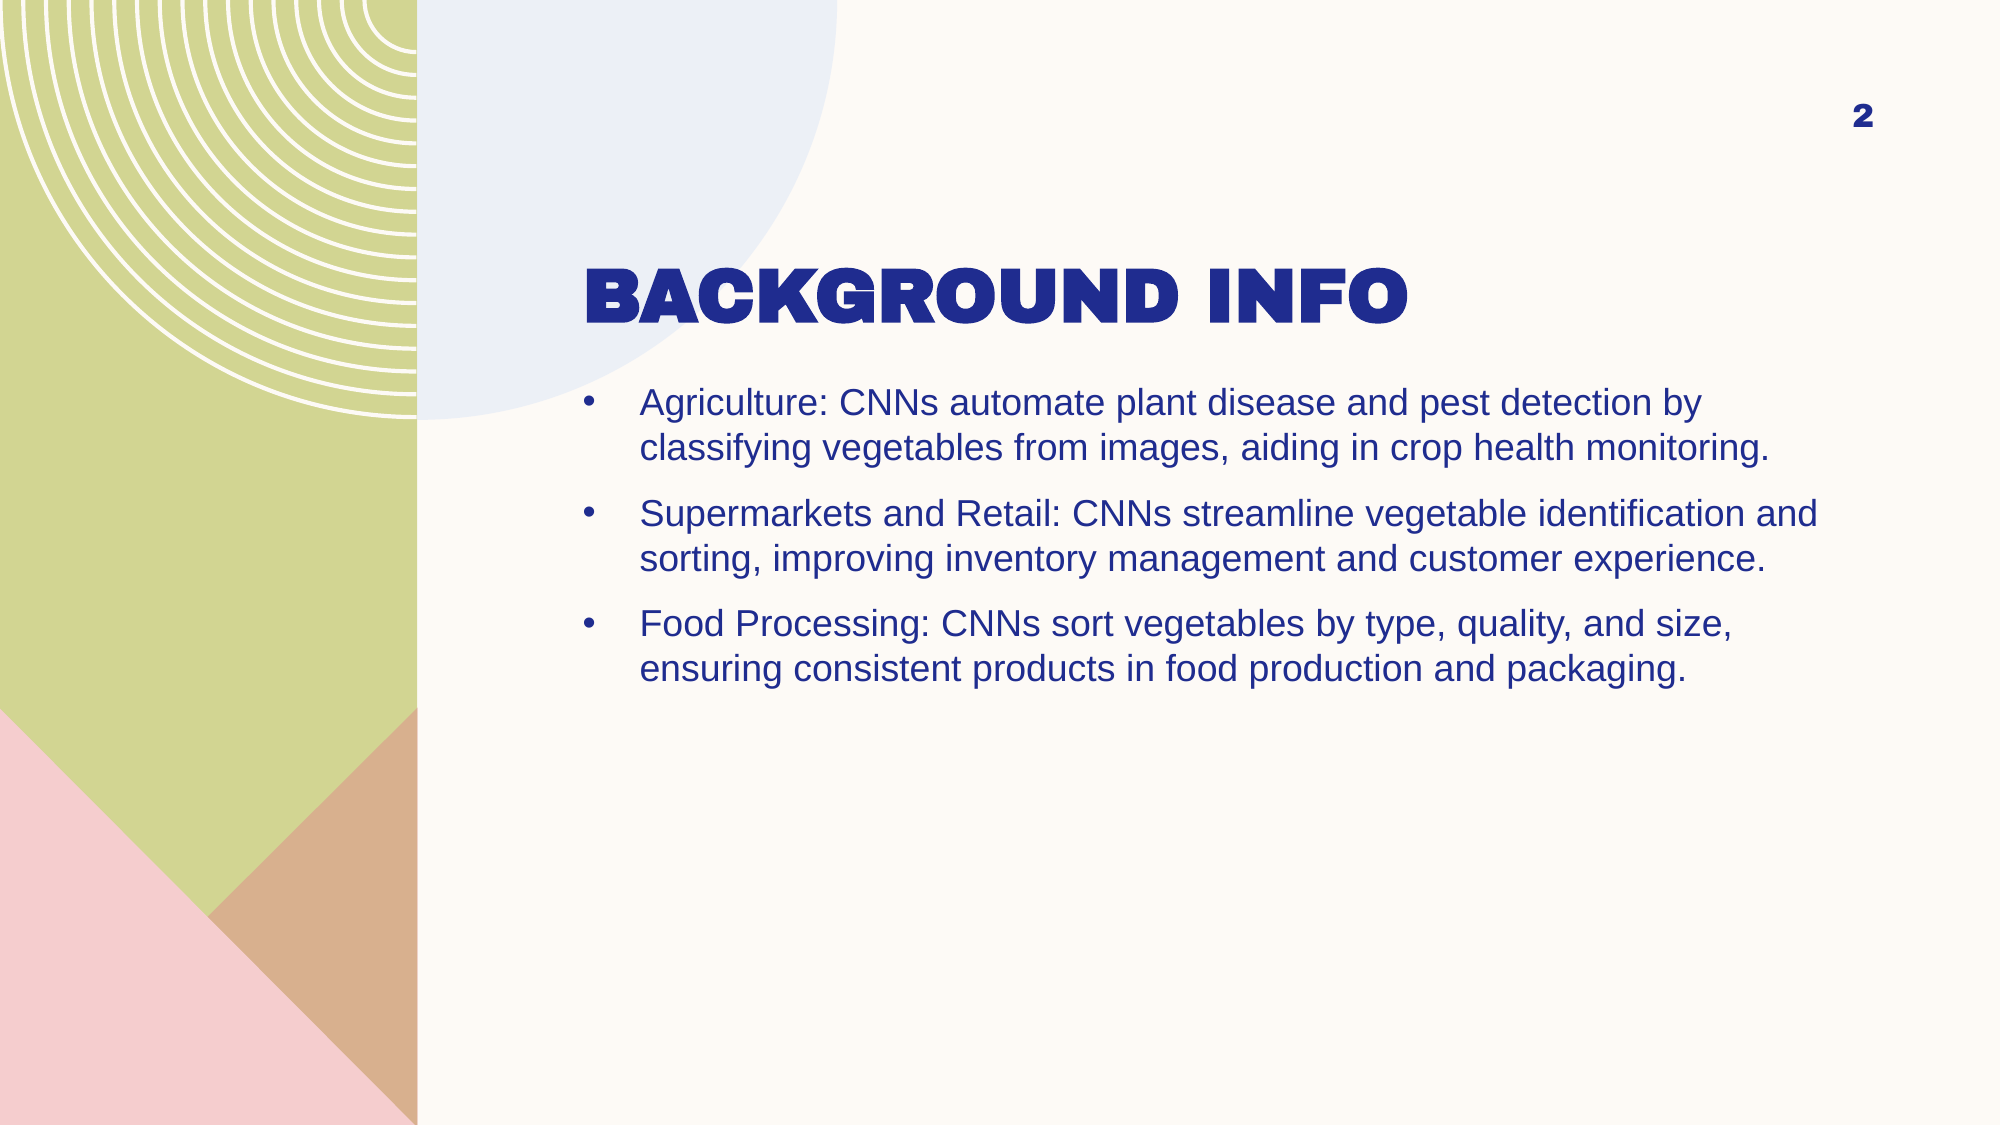

2
# Background info
Agriculture: CNNs automate plant disease and pest detection by classifying vegetables from images, aiding in crop health monitoring.
Supermarkets and Retail: CNNs streamline vegetable identification and sorting, improving inventory management and customer experience.
Food Processing: CNNs sort vegetables by type, quality, and size, ensuring consistent products in food production and packaging.